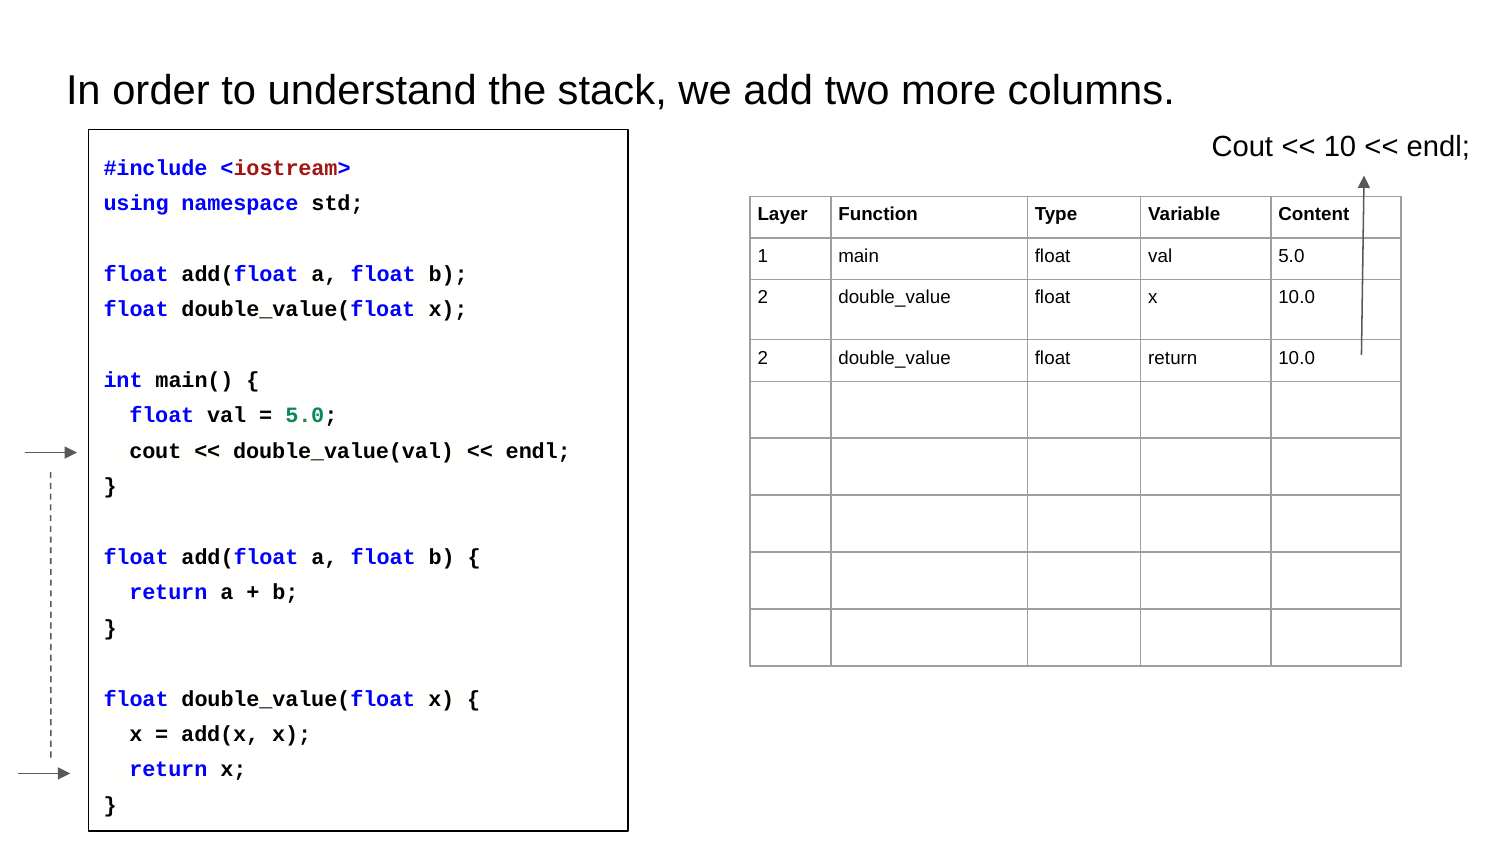

# In order to understand the stack, we add two more columns.
Cout << 10 << endl;
#include <iostream>
using namespace std;

float add(float a, float b);
float double_value(float x);

int main() {
  float val = 5.0;
  cout << double_value(val) << endl;
}

float add(float a, float b) {
  return a + b;
}

float double_value(float x) {
  x = add(x, x);
  return x;
}

| Layer | Function | Type | Variable | Content |
| --- | --- | --- | --- | --- |
| 1 | main | float | val | 5.0 |
| 2 | double\_value | float | x | 10.0 |
| 2 | double\_value | float | return | 10.0 |
|  |  |  |  |  |
|  |  |  |  |  |
|  |  |  |  |  |
|  |  |  |  |  |
|  |  |  |  |  |